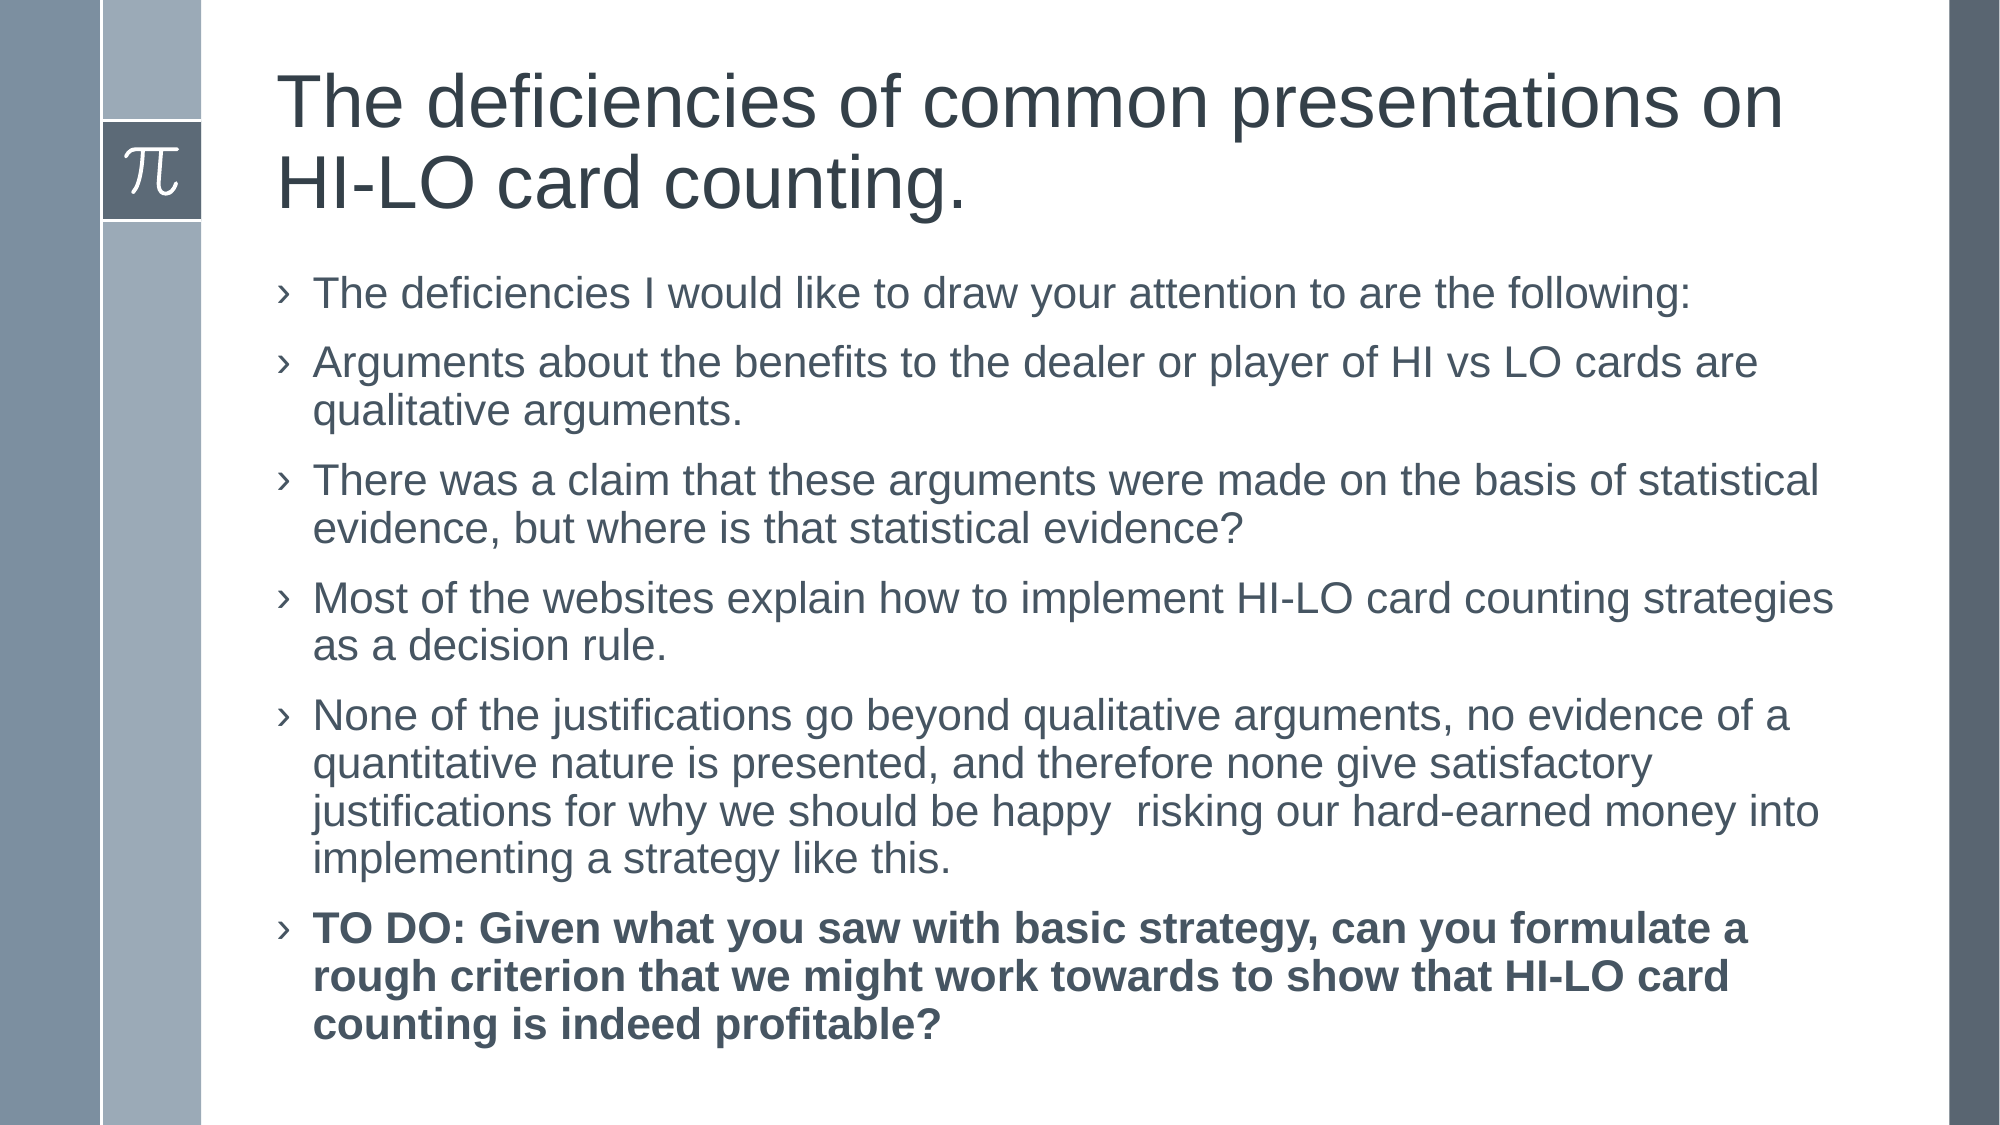

# The deficiencies of common presentations on HI-LO card counting.
The deficiencies I would like to draw your attention to are the following:
Arguments about the benefits to the dealer or player of HI vs LO cards are qualitative arguments.
There was a claim that these arguments were made on the basis of statistical evidence, but where is that statistical evidence?
Most of the websites explain how to implement HI-LO card counting strategies as a decision rule.
None of the justifications go beyond qualitative arguments, no evidence of a quantitative nature is presented, and therefore none give satisfactory justifications for why we should be happy  risking our hard-earned money into implementing a strategy like this.
TO DO: Given what you saw with basic strategy, can you formulate a rough criterion that we might work towards to show that HI-LO card counting is indeed profitable?